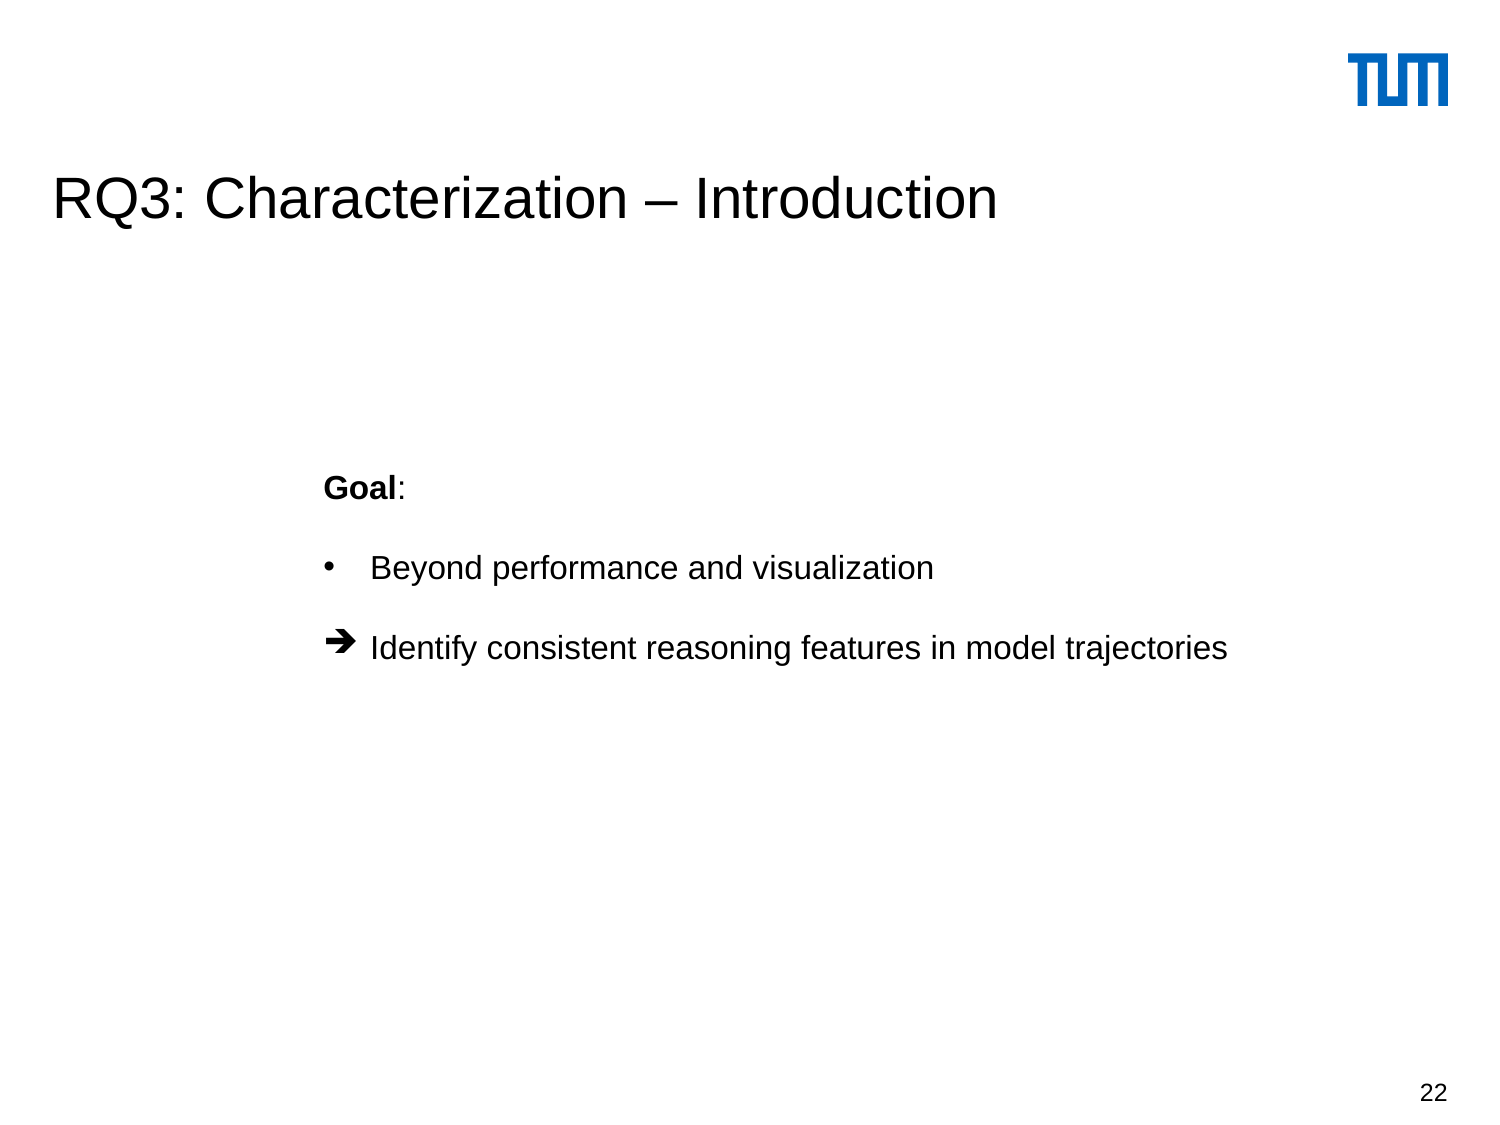

# RQ3: Characterization – Introduction
Goal:

Beyond performance and visualization

Identify consistent reasoning features in model trajectories

22